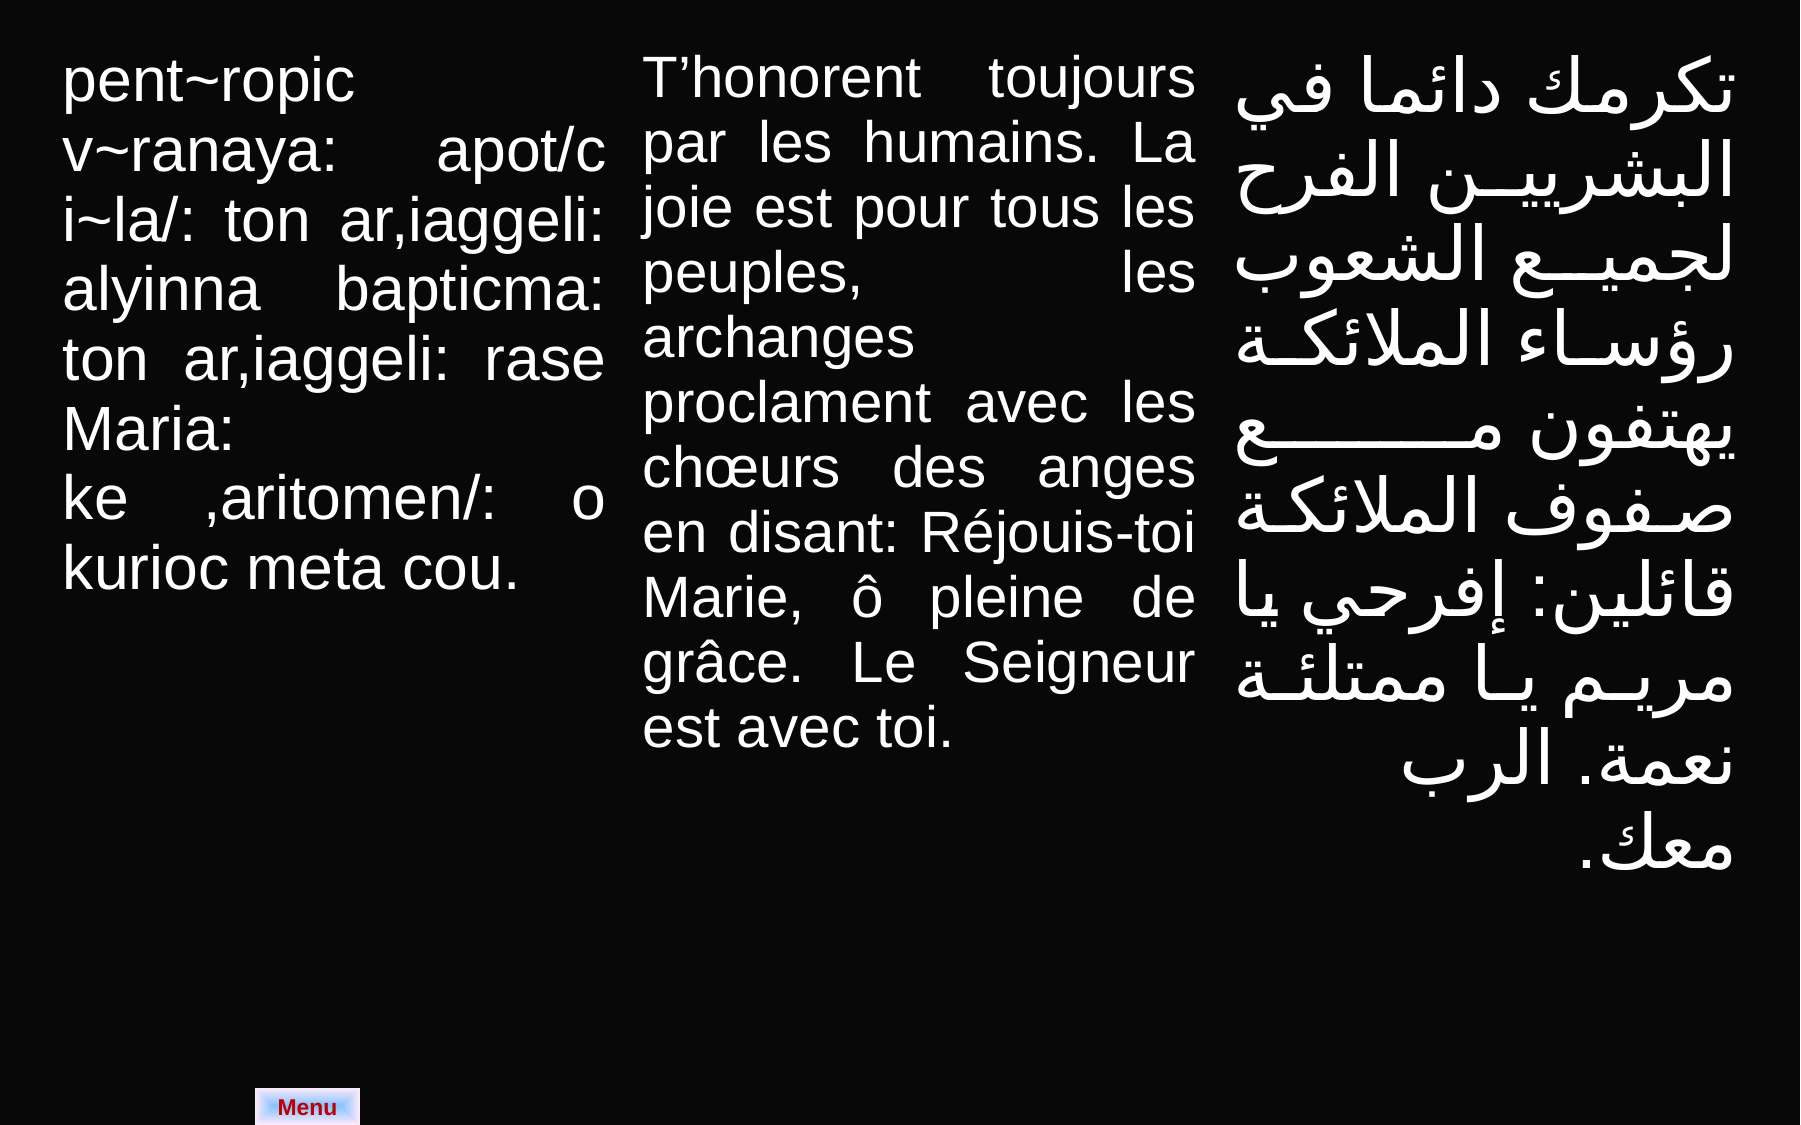

| pent~ropic v~ranaya: apot/c i~la/: ton ar,iaggeli: alyinna bapticma: ton ar,iaggeli: rase Maria: ke ,aritomen/: o kurioc meta cou. | T’honorent toujours par les humains. La joie est pour tous les peuples, les archanges proclament avec les chœurs des anges en disant: Réjouis-toi Marie, ô pleine de grâce. Le Seigneur est avec toi. | تكرمك دائما في البشريين الفرح لجميع الشعوب رؤساء الملائكة يهتفون مع صفوف الملائكة قائلين: إفرحي يا مريم يا ممتلئة نعمة. الرب معك. |
| --- | --- | --- |

Menu